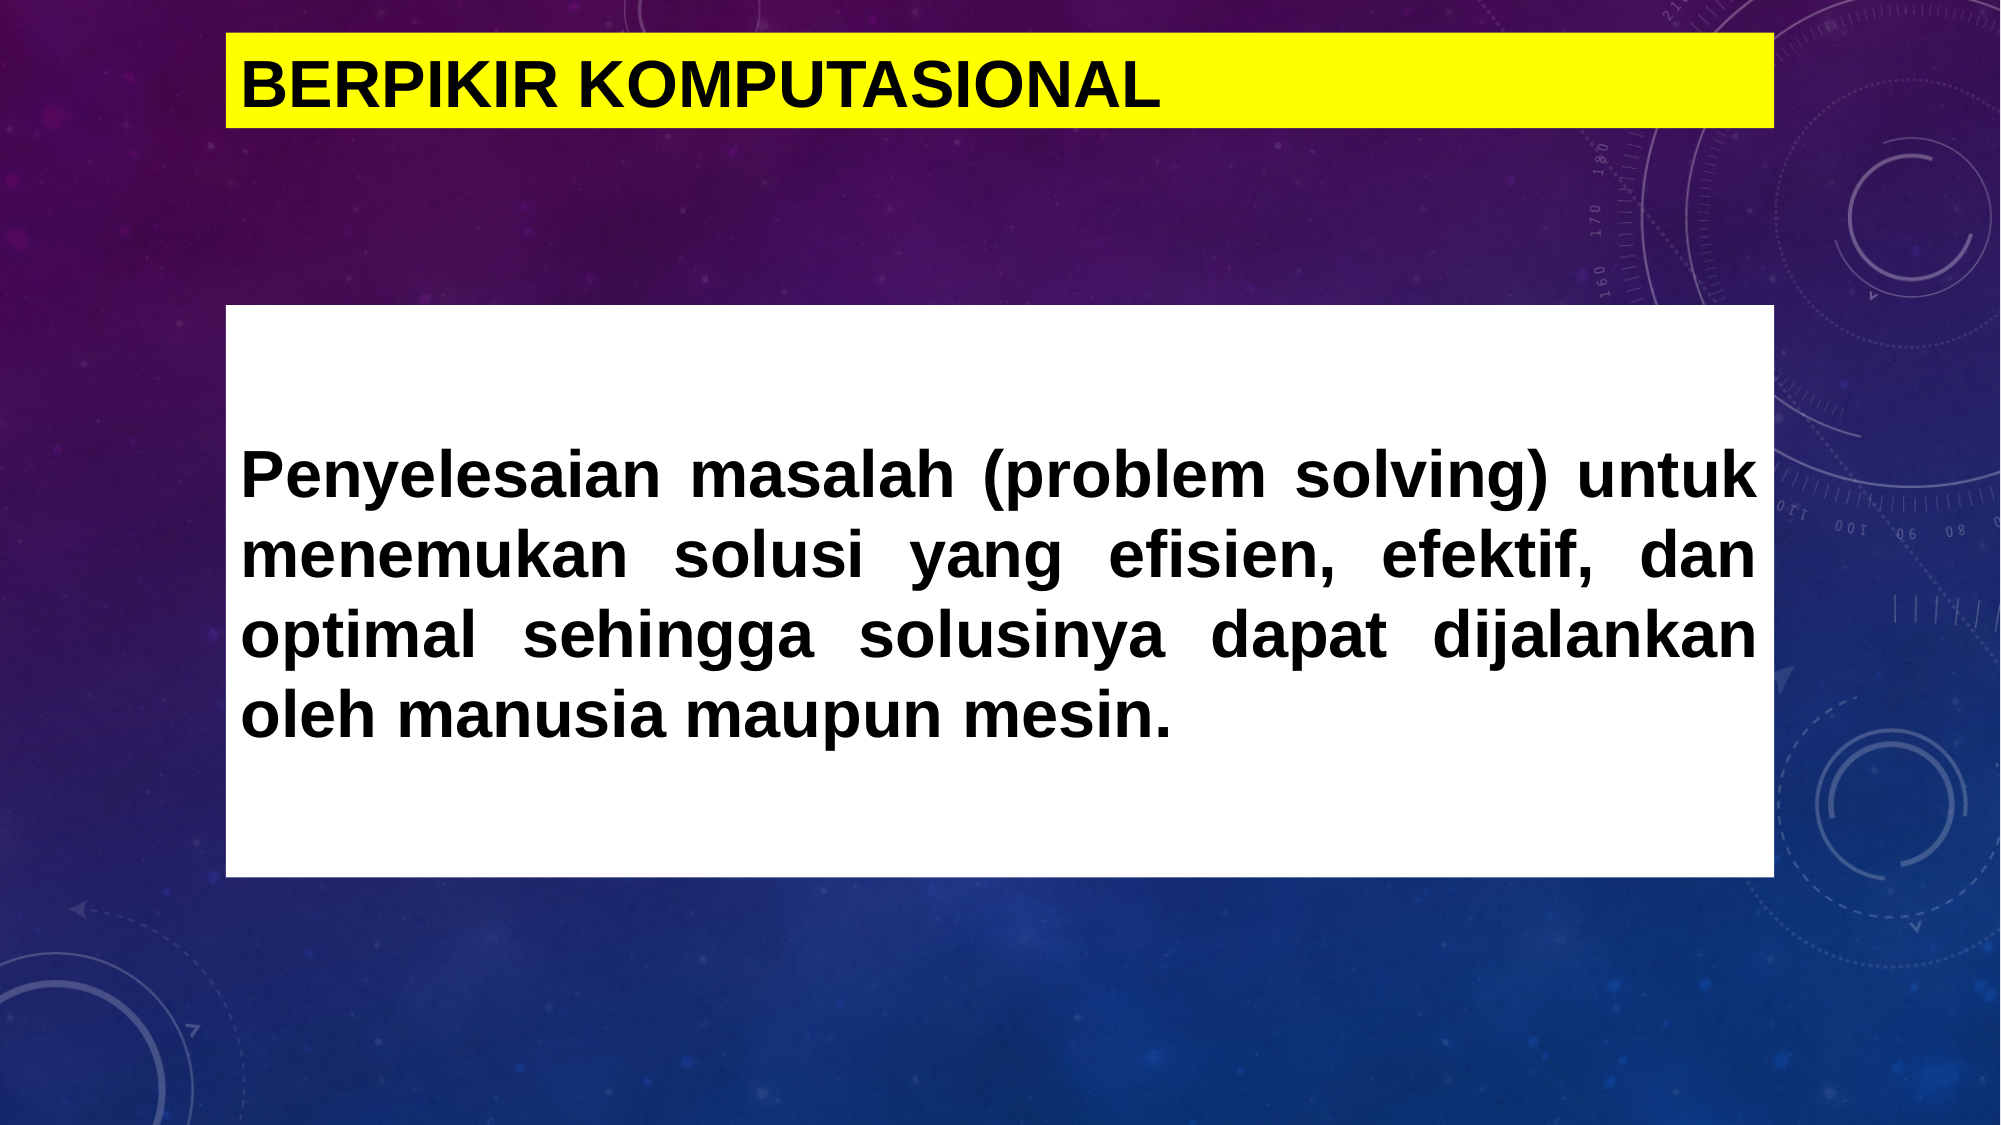

# BERPIKIR KOMPUTASIONAL
Penyelesaian masalah (problem solving) untuk menemukan solusi yang efisien, efektif, dan optimal sehingga solusinya dapat dijalankan oleh manusia maupun mesin.